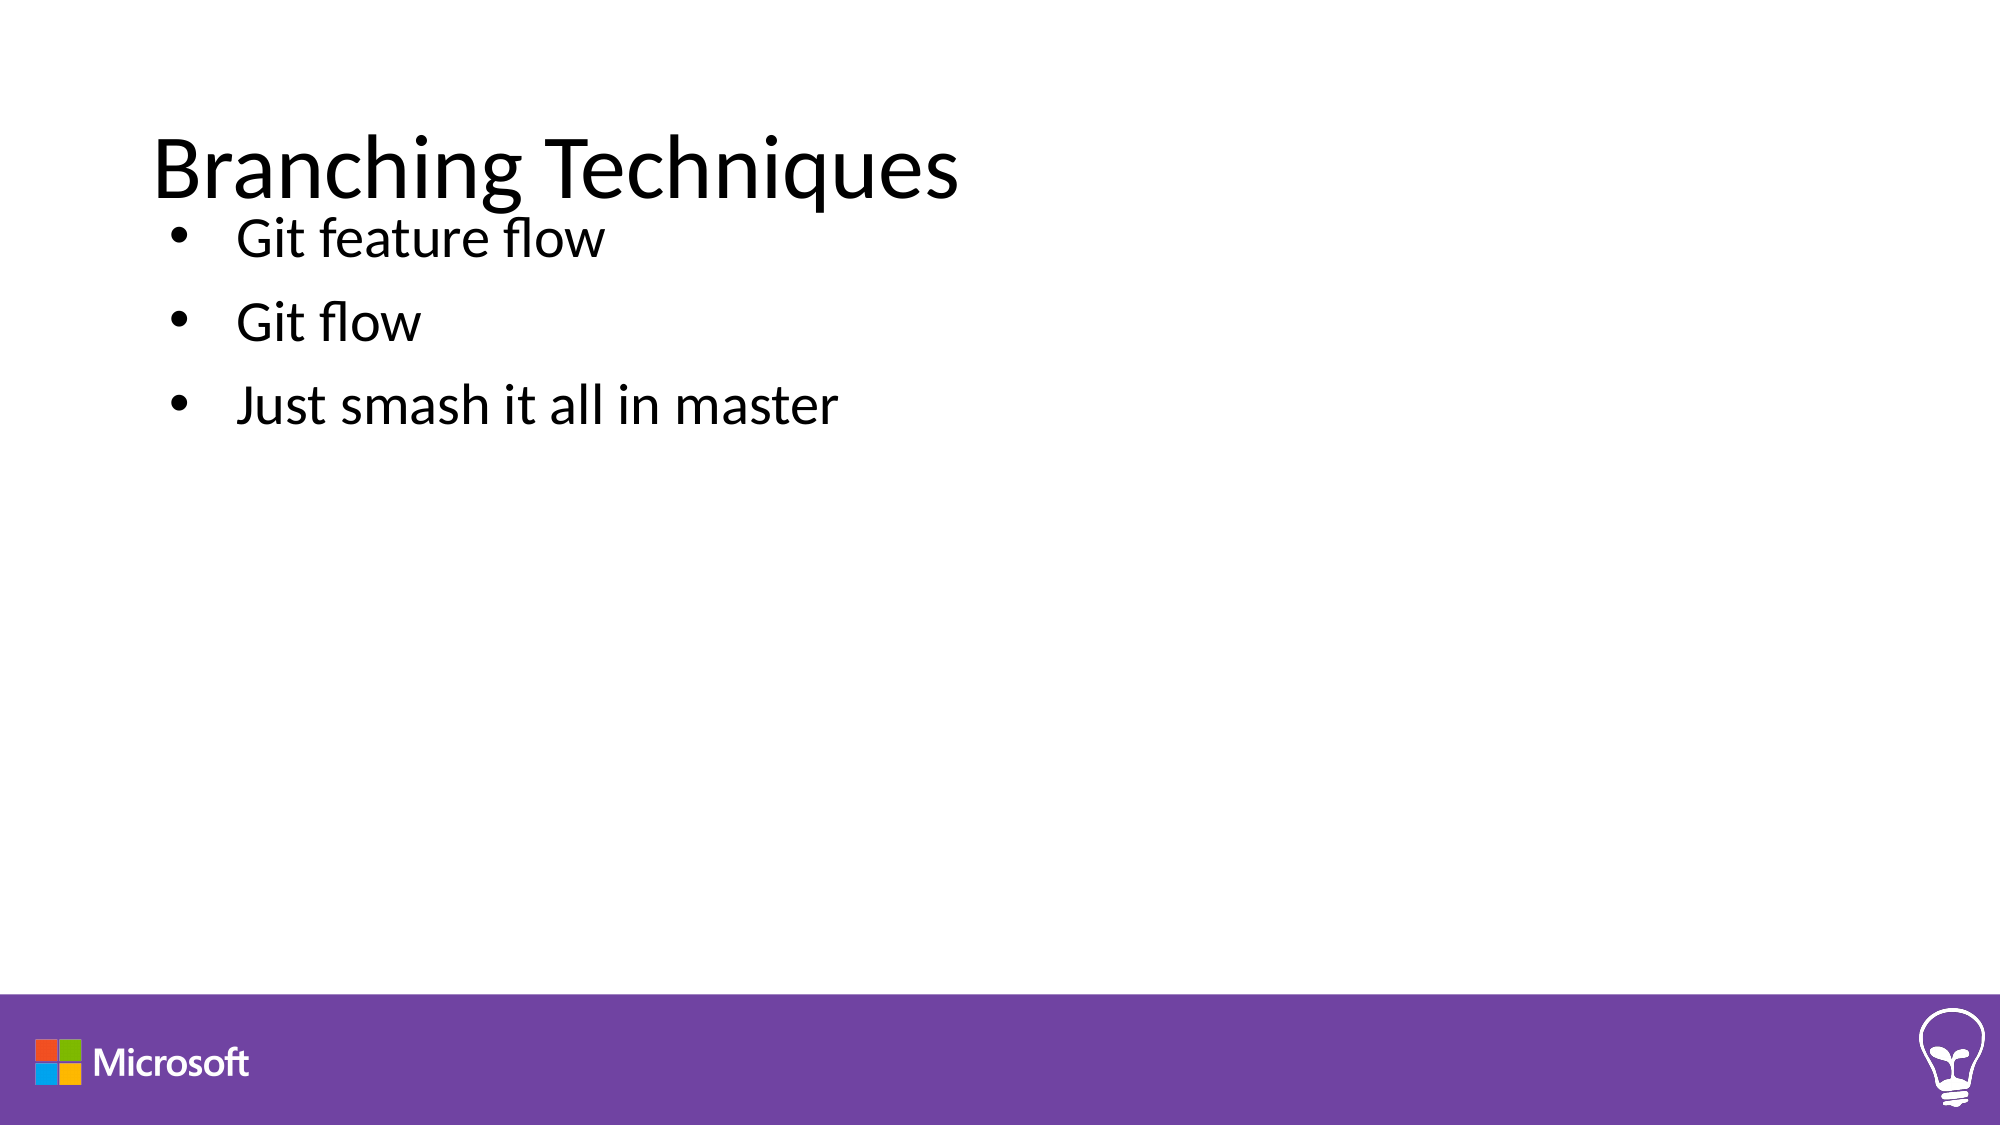

# Branching Techniques
Git feature flow
Git flow
Just smash it all in master